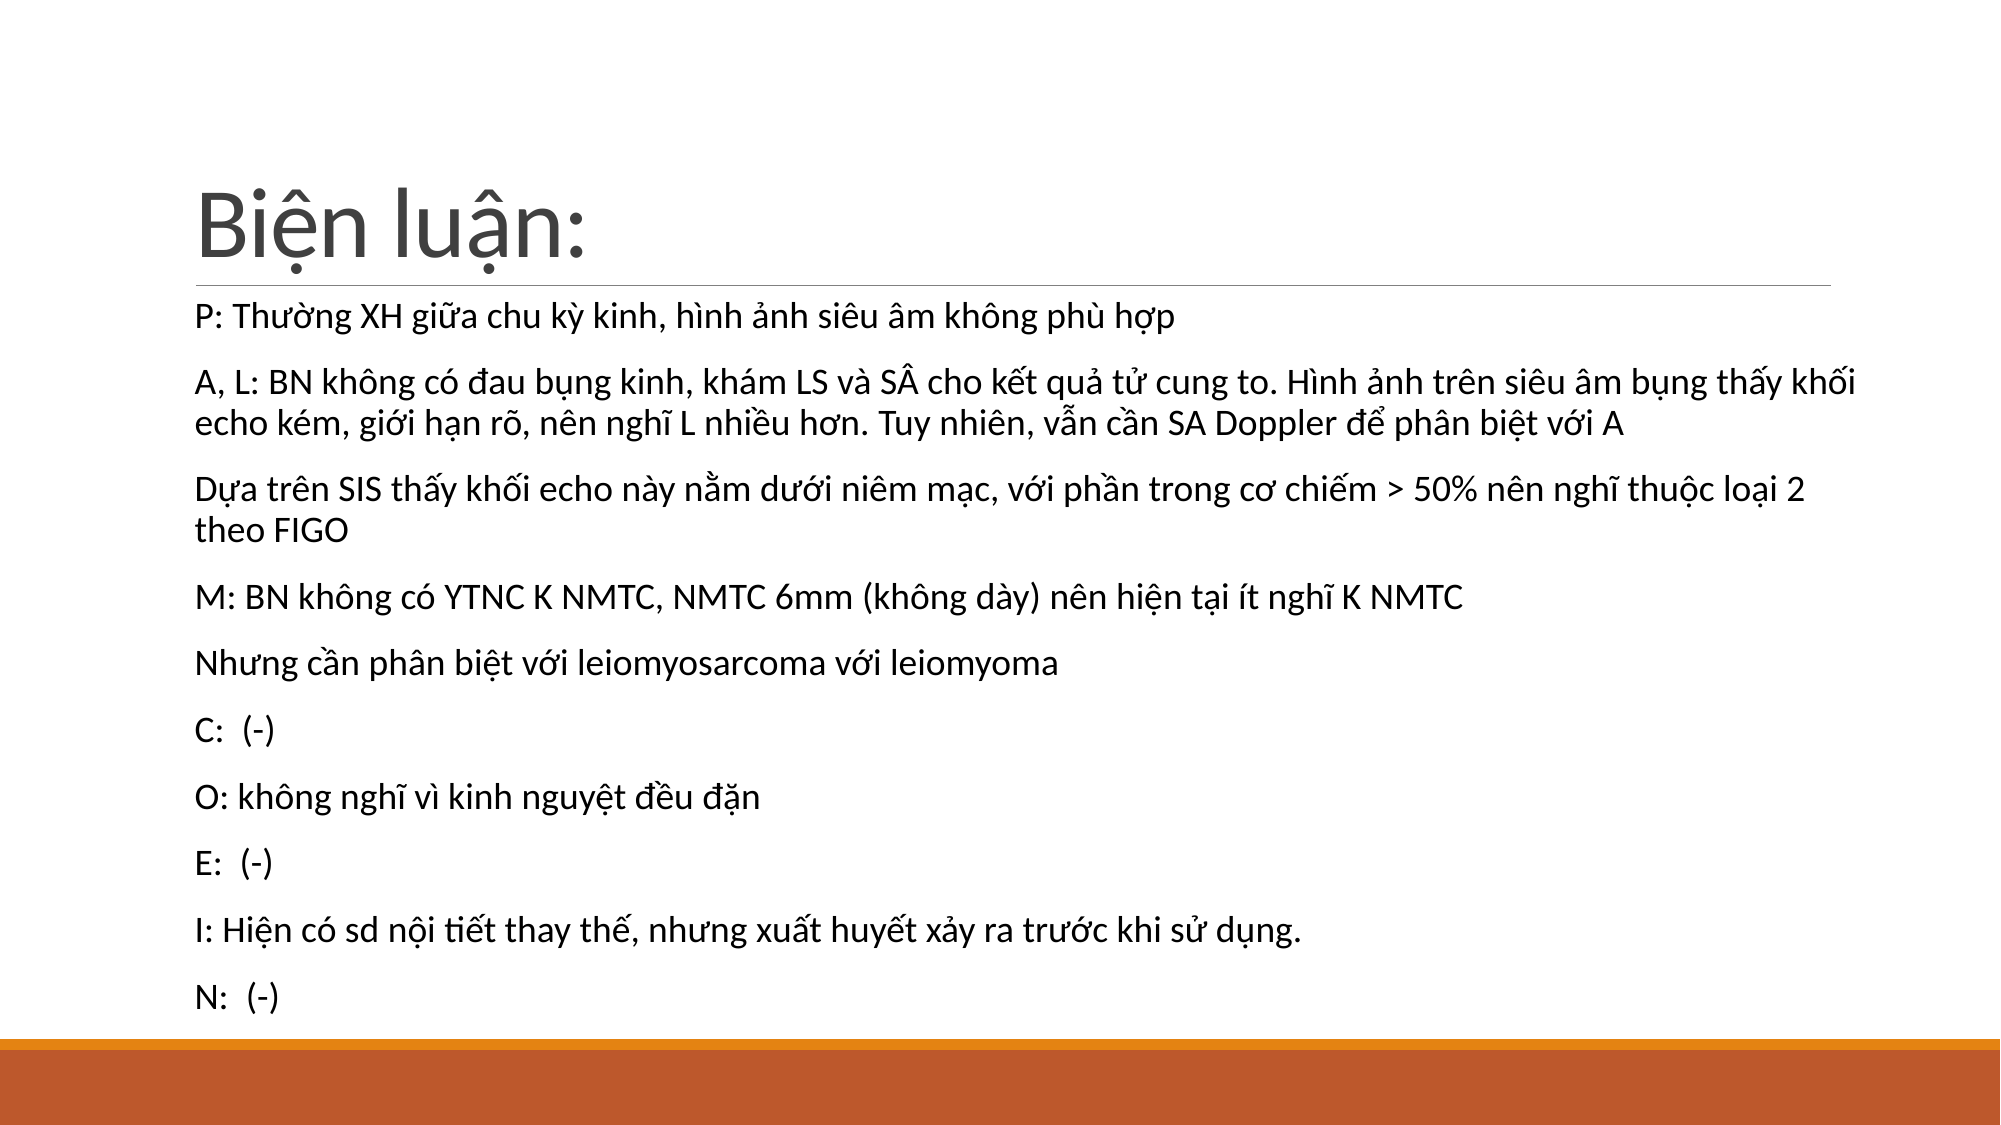

# Biện luận:
P: Thường XH giữa chu kỳ kinh, hình ảnh siêu âm không phù hợp
A, L: BN không có đau bụng kinh, khám LS và SÂ cho kết quả tử cung to. Hình ảnh trên siêu âm bụng thấy khối echo kém, giới hạn rõ, nên nghĩ L nhiều hơn. Tuy nhiên, vẫn cần SA Doppler để phân biệt với A
Dựa trên SIS thấy khối echo này nằm dưới niêm mạc, với phần trong cơ chiếm > 50% nên nghĩ thuộc loại 2 theo FIGO
M: BN không có YTNC K NMTC, NMTC 6mm (không dày) nên hiện tại ít nghĩ K NMTC
Nhưng cần phân biệt với leiomyosarcoma với leiomyoma
C:  (-)
O: không nghĩ vì kinh nguyệt đều đặn
E:  (-)
I: Hiện có sd nội tiết thay thế, nhưng xuất huyết xảy ra trước khi sử dụng.
N:  (-)